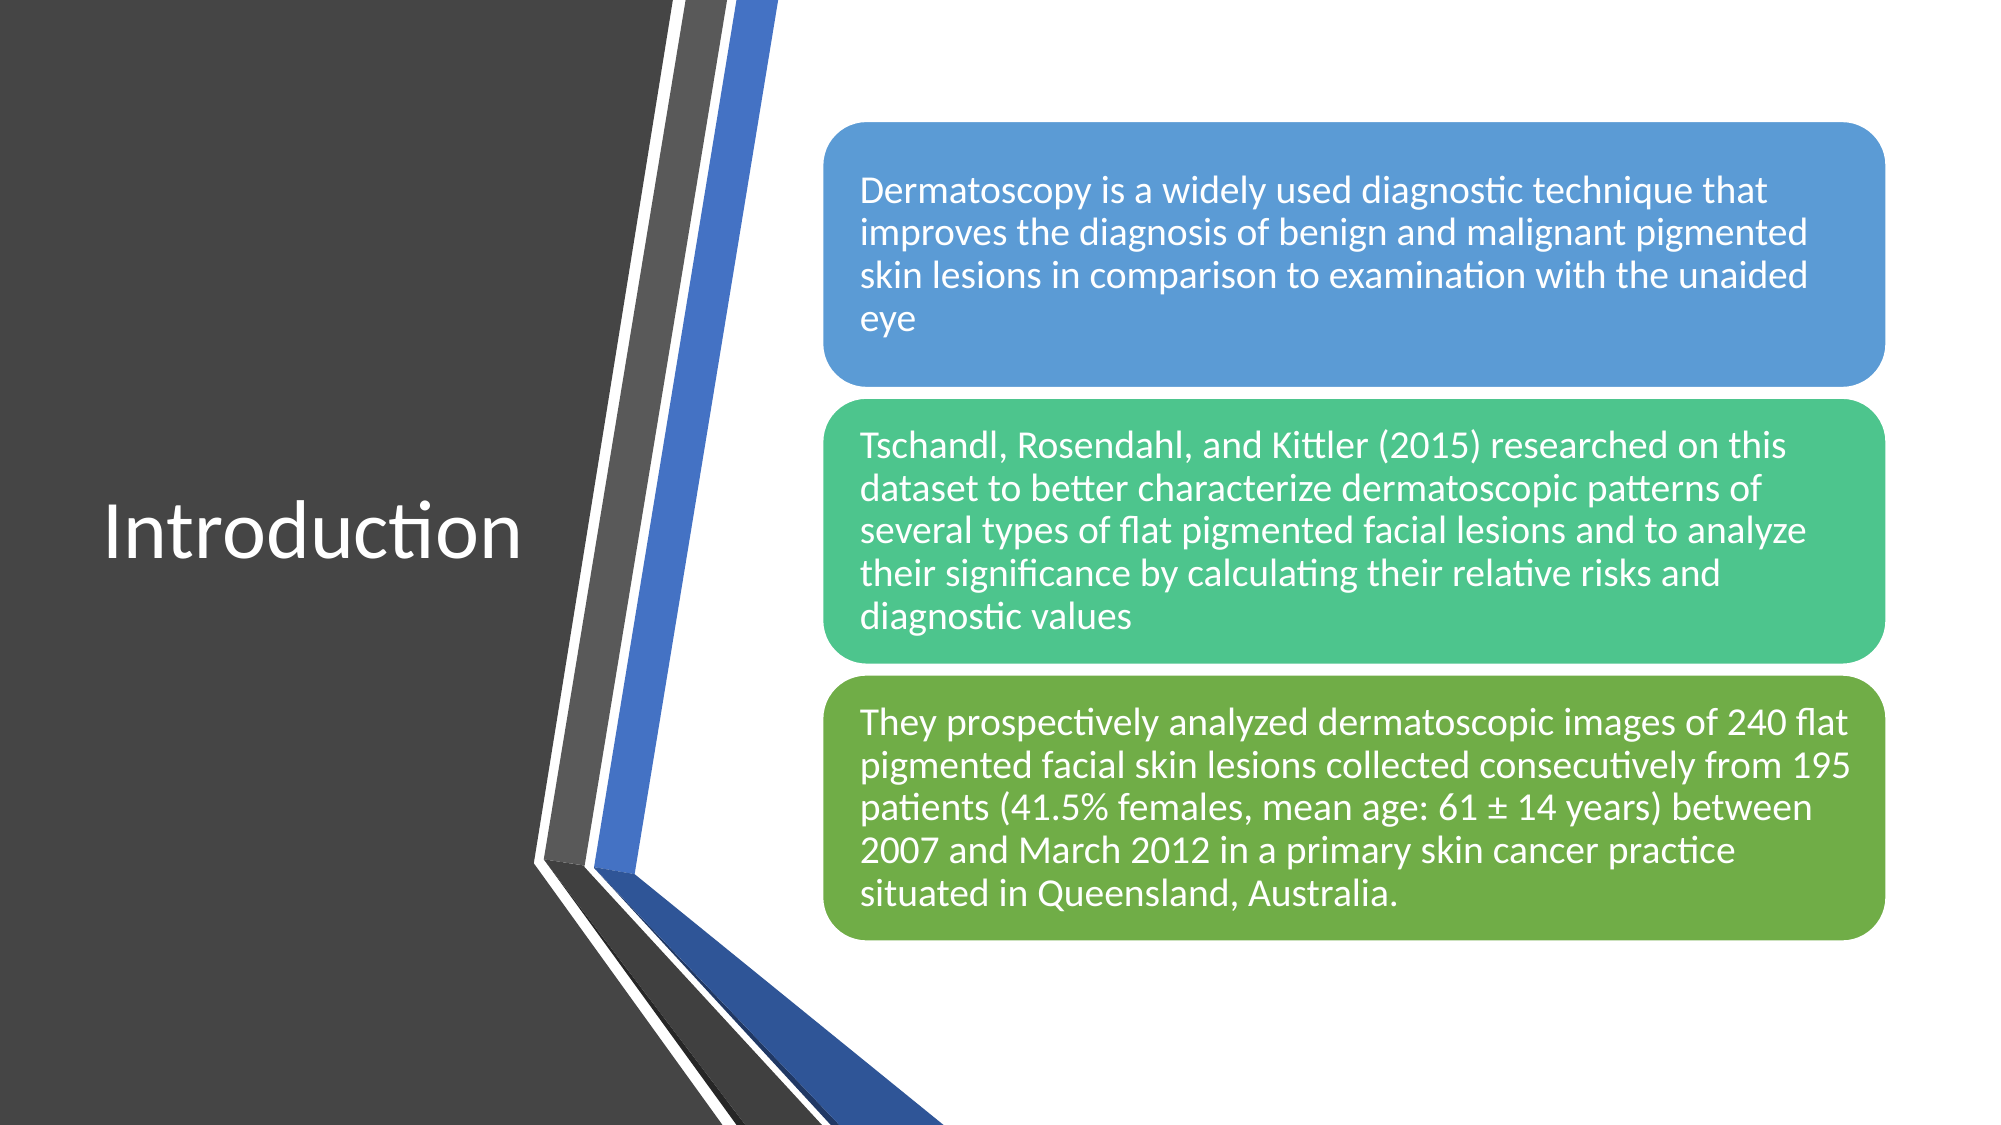

# Introduction
Dermatoscopy is a widely used diagnostic technique that improves the diagnosis of benign and malignant pigmented skin lesions in comparison to examination with the unaided eye
Tschandl, Rosendahl, and Kittler (2015) researched on this dataset to better characterize dermatoscopic patterns of several types of flat pigmented facial lesions and to analyze their significance by calculating their relative risks and diagnostic values
They prospectively analyzed dermatoscopic images of 240 flat pigmented facial skin lesions collected consecutively from 195 patients (41.5% females, mean age: 61 ± 14 years) between 2007 and March 2012 in a primary skin cancer practice situated in Queensland, Australia.